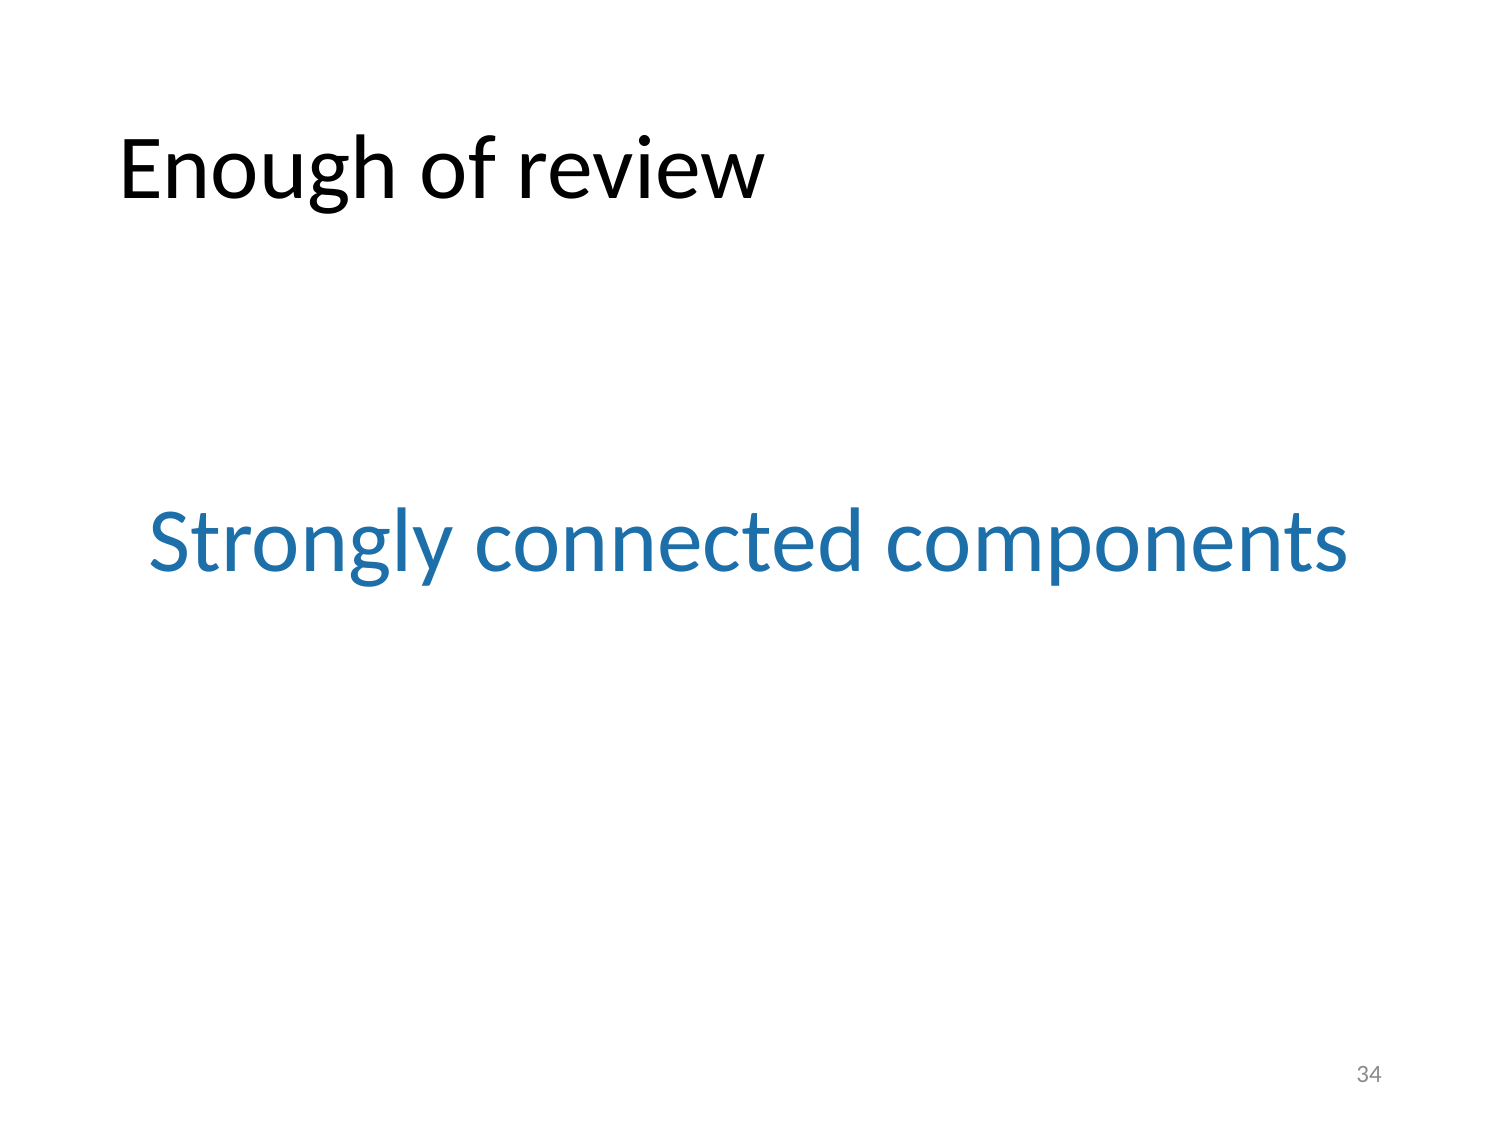

# Enough of review
Strongly connected components
34